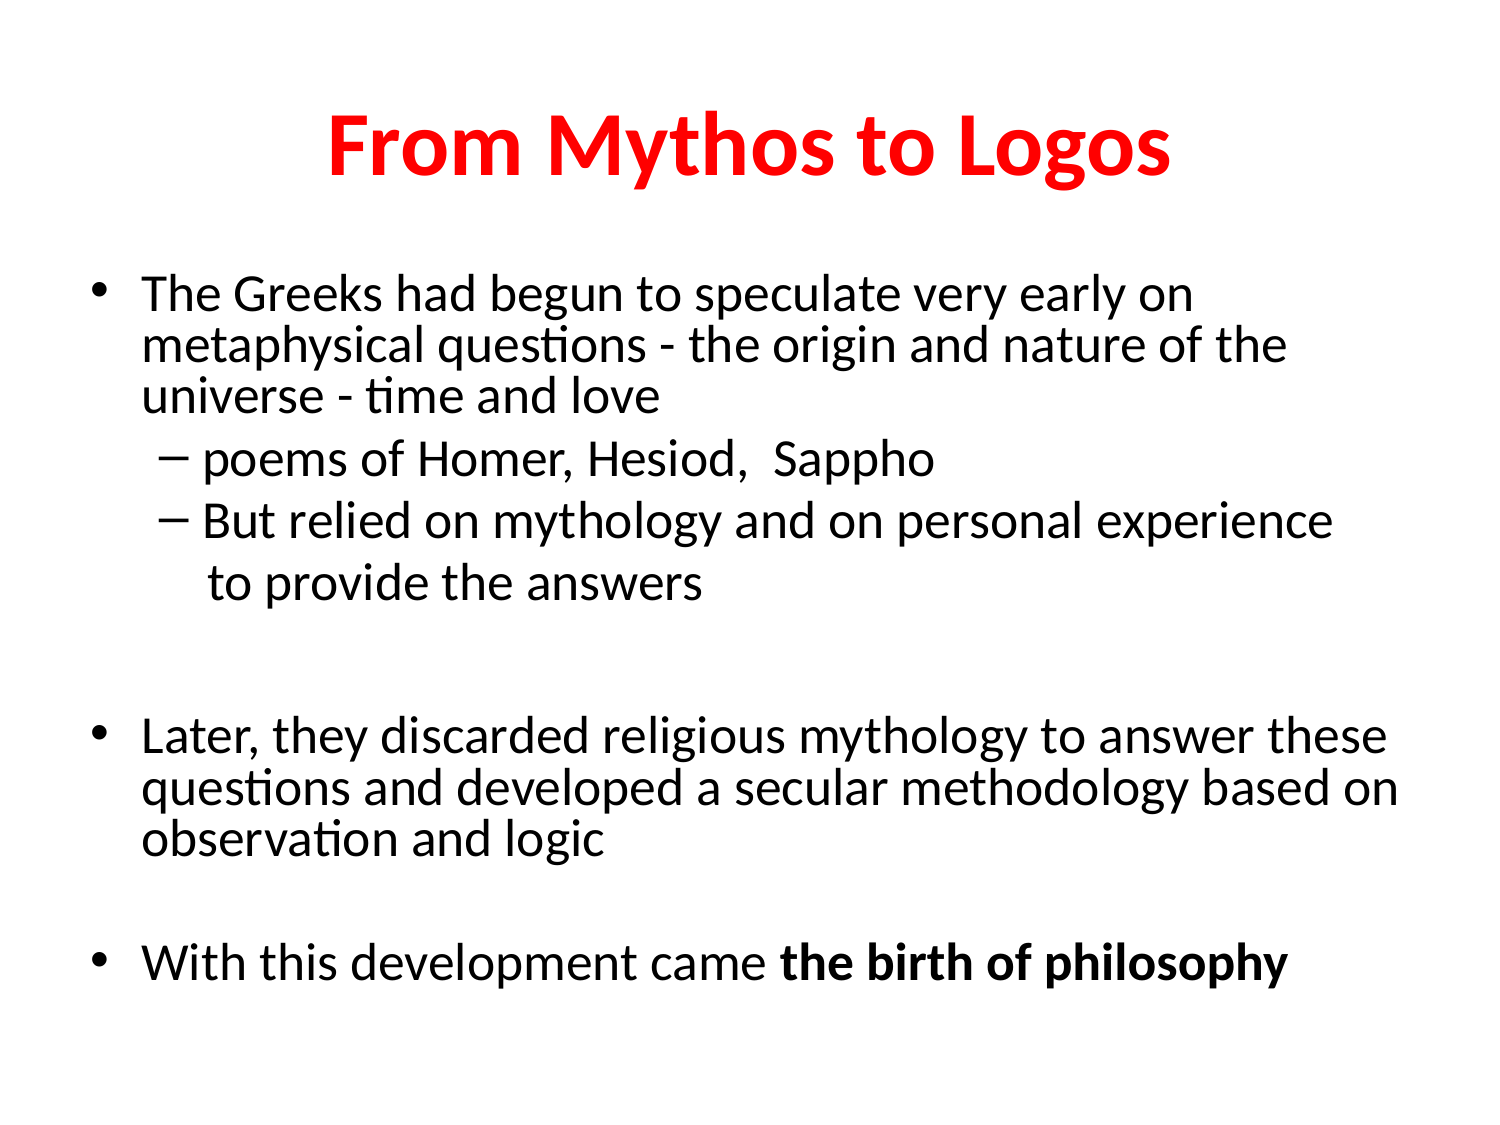

# From Mythos to Logos
The Greeks had begun to speculate very early on metaphysical questions - the origin and nature of the universe - time and love
poems of Homer, Hesiod,  Sappho
But relied on mythology and on personal experience
    to provide the answers

Later, they discarded religious mythology to answer these questions and developed a secular methodology based on observation and logic

With this development came the birth of philosophy